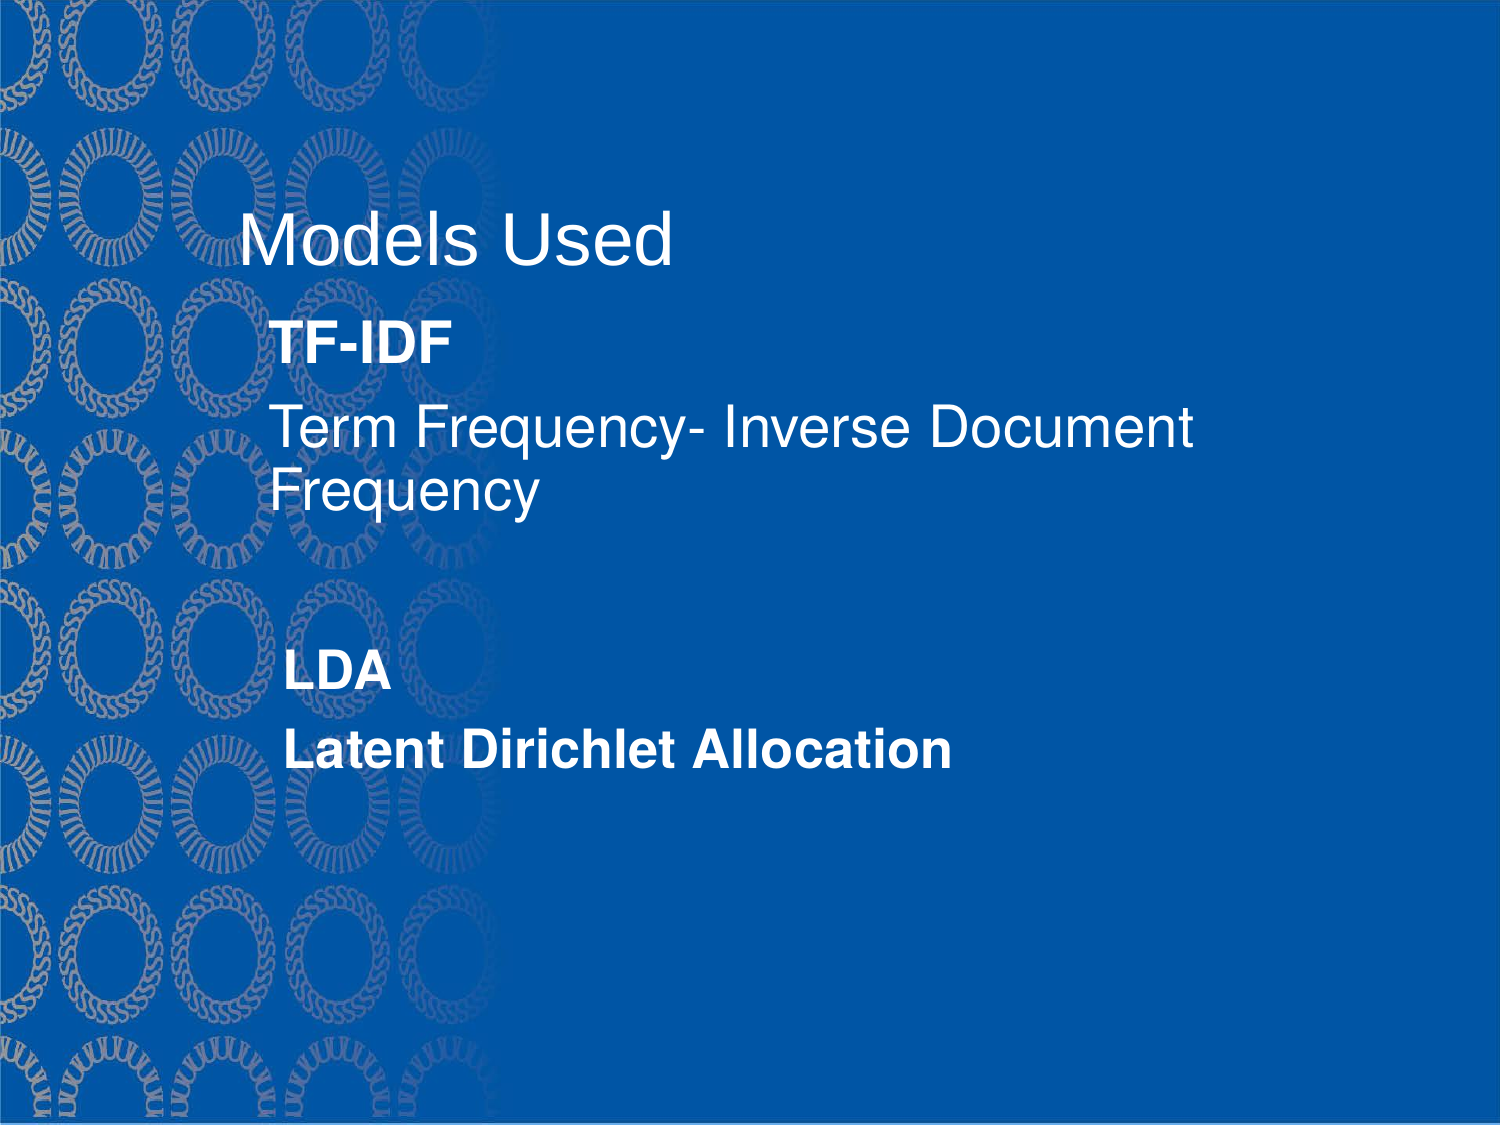

# Models Used
TF-IDF
Term Frequency- Inverse Document Frequency

LDA
Latent Dirichlet Allocation